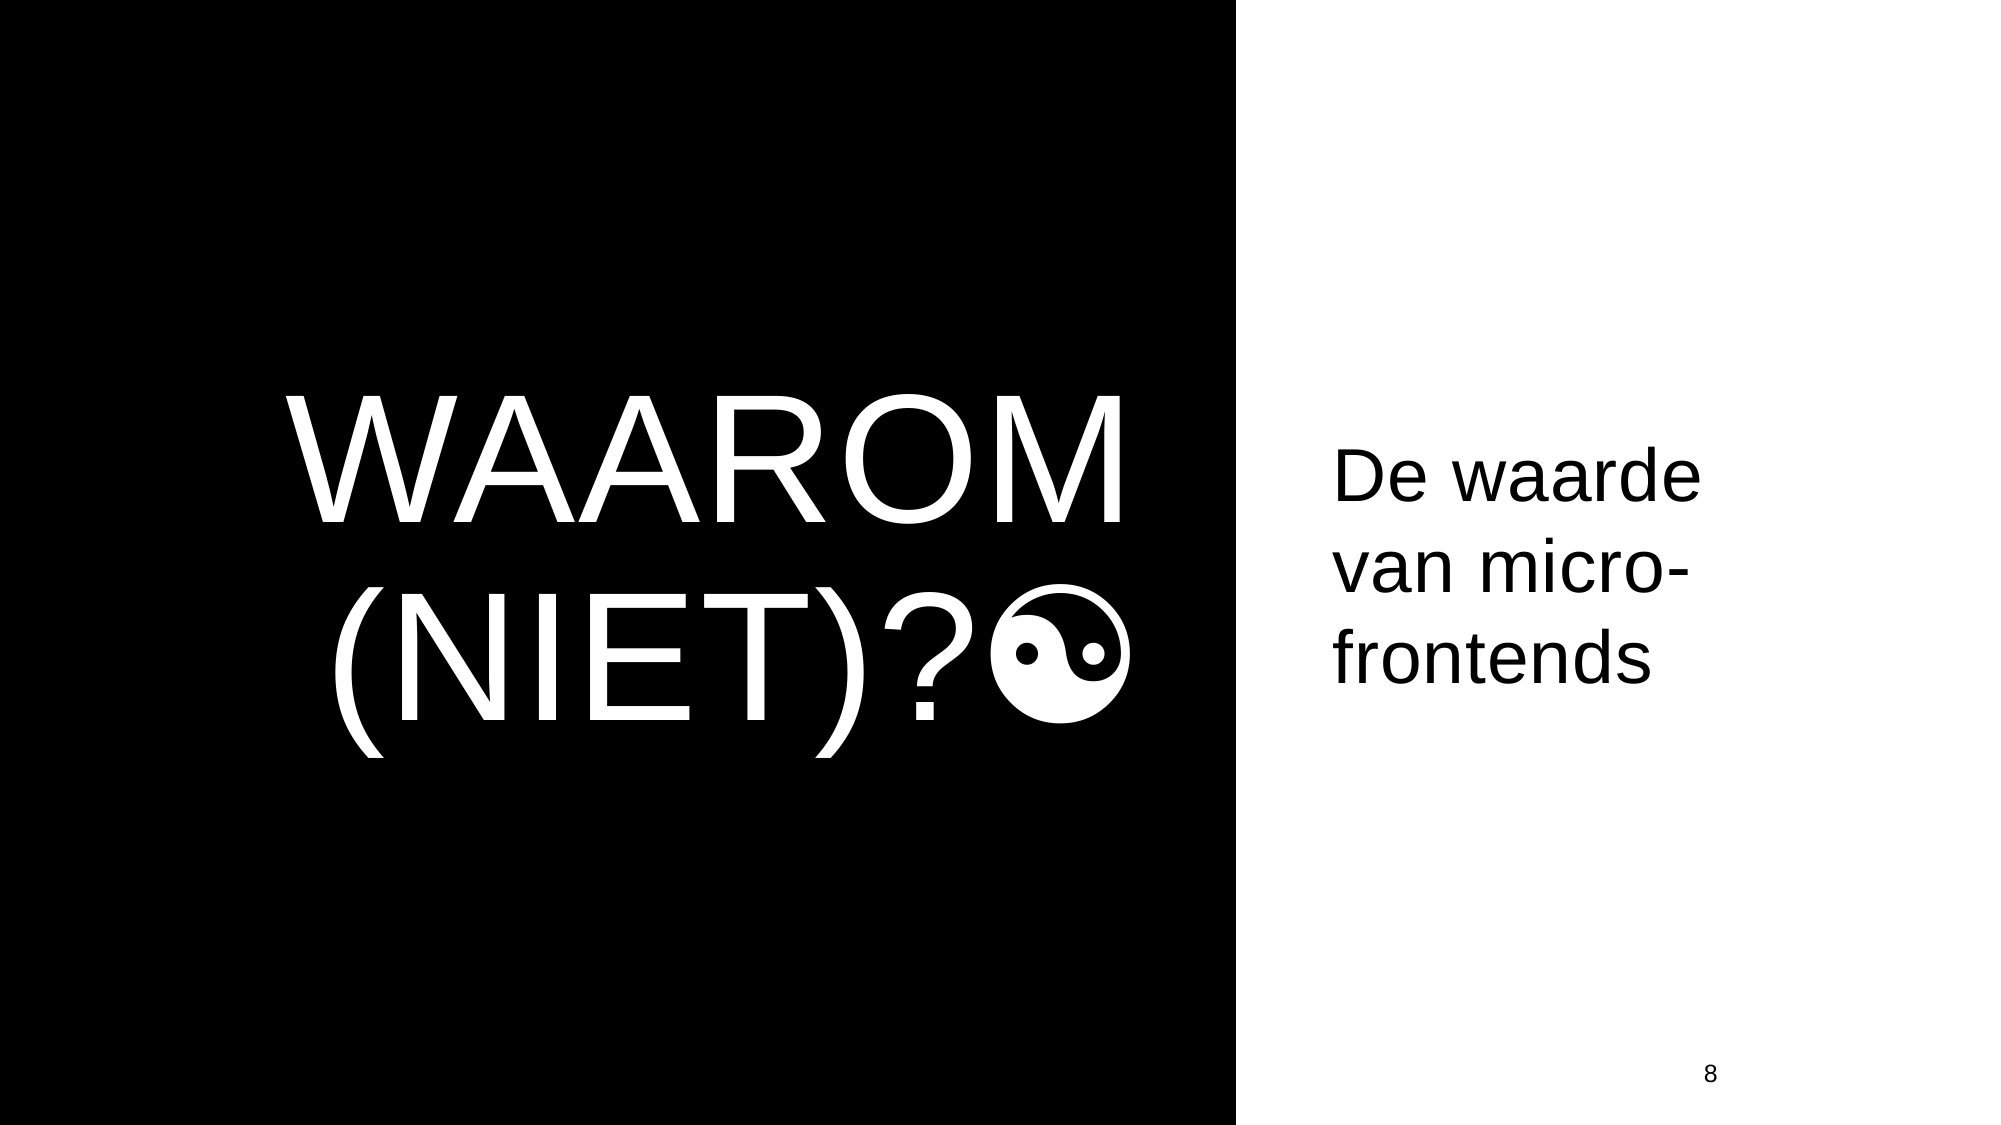

De waarde van micro-frontends
# Waarom (niet)?☯

8